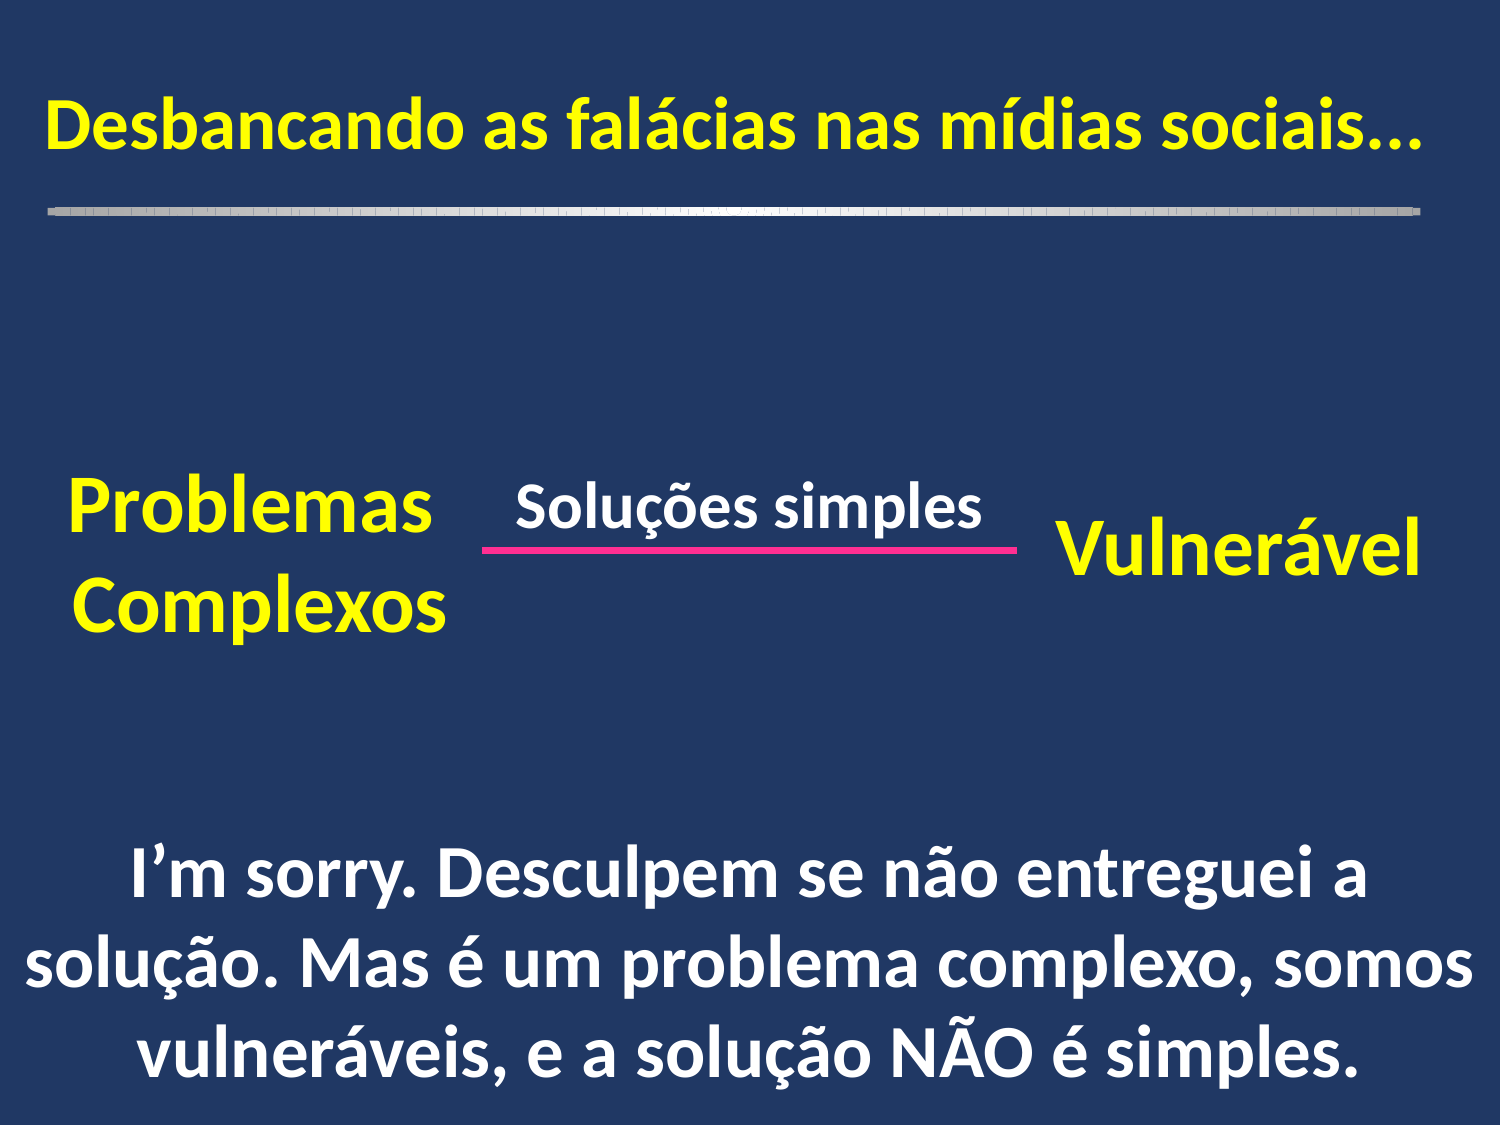

Desbancando as falácias nas mídias sociais...

Problemas
Complexos
Soluções simples
Vulnerável
I’m sorry. Desculpem se não entreguei a solução. Mas é um problema complexo, somos vulneráveis, e a solução NÃO é simples.